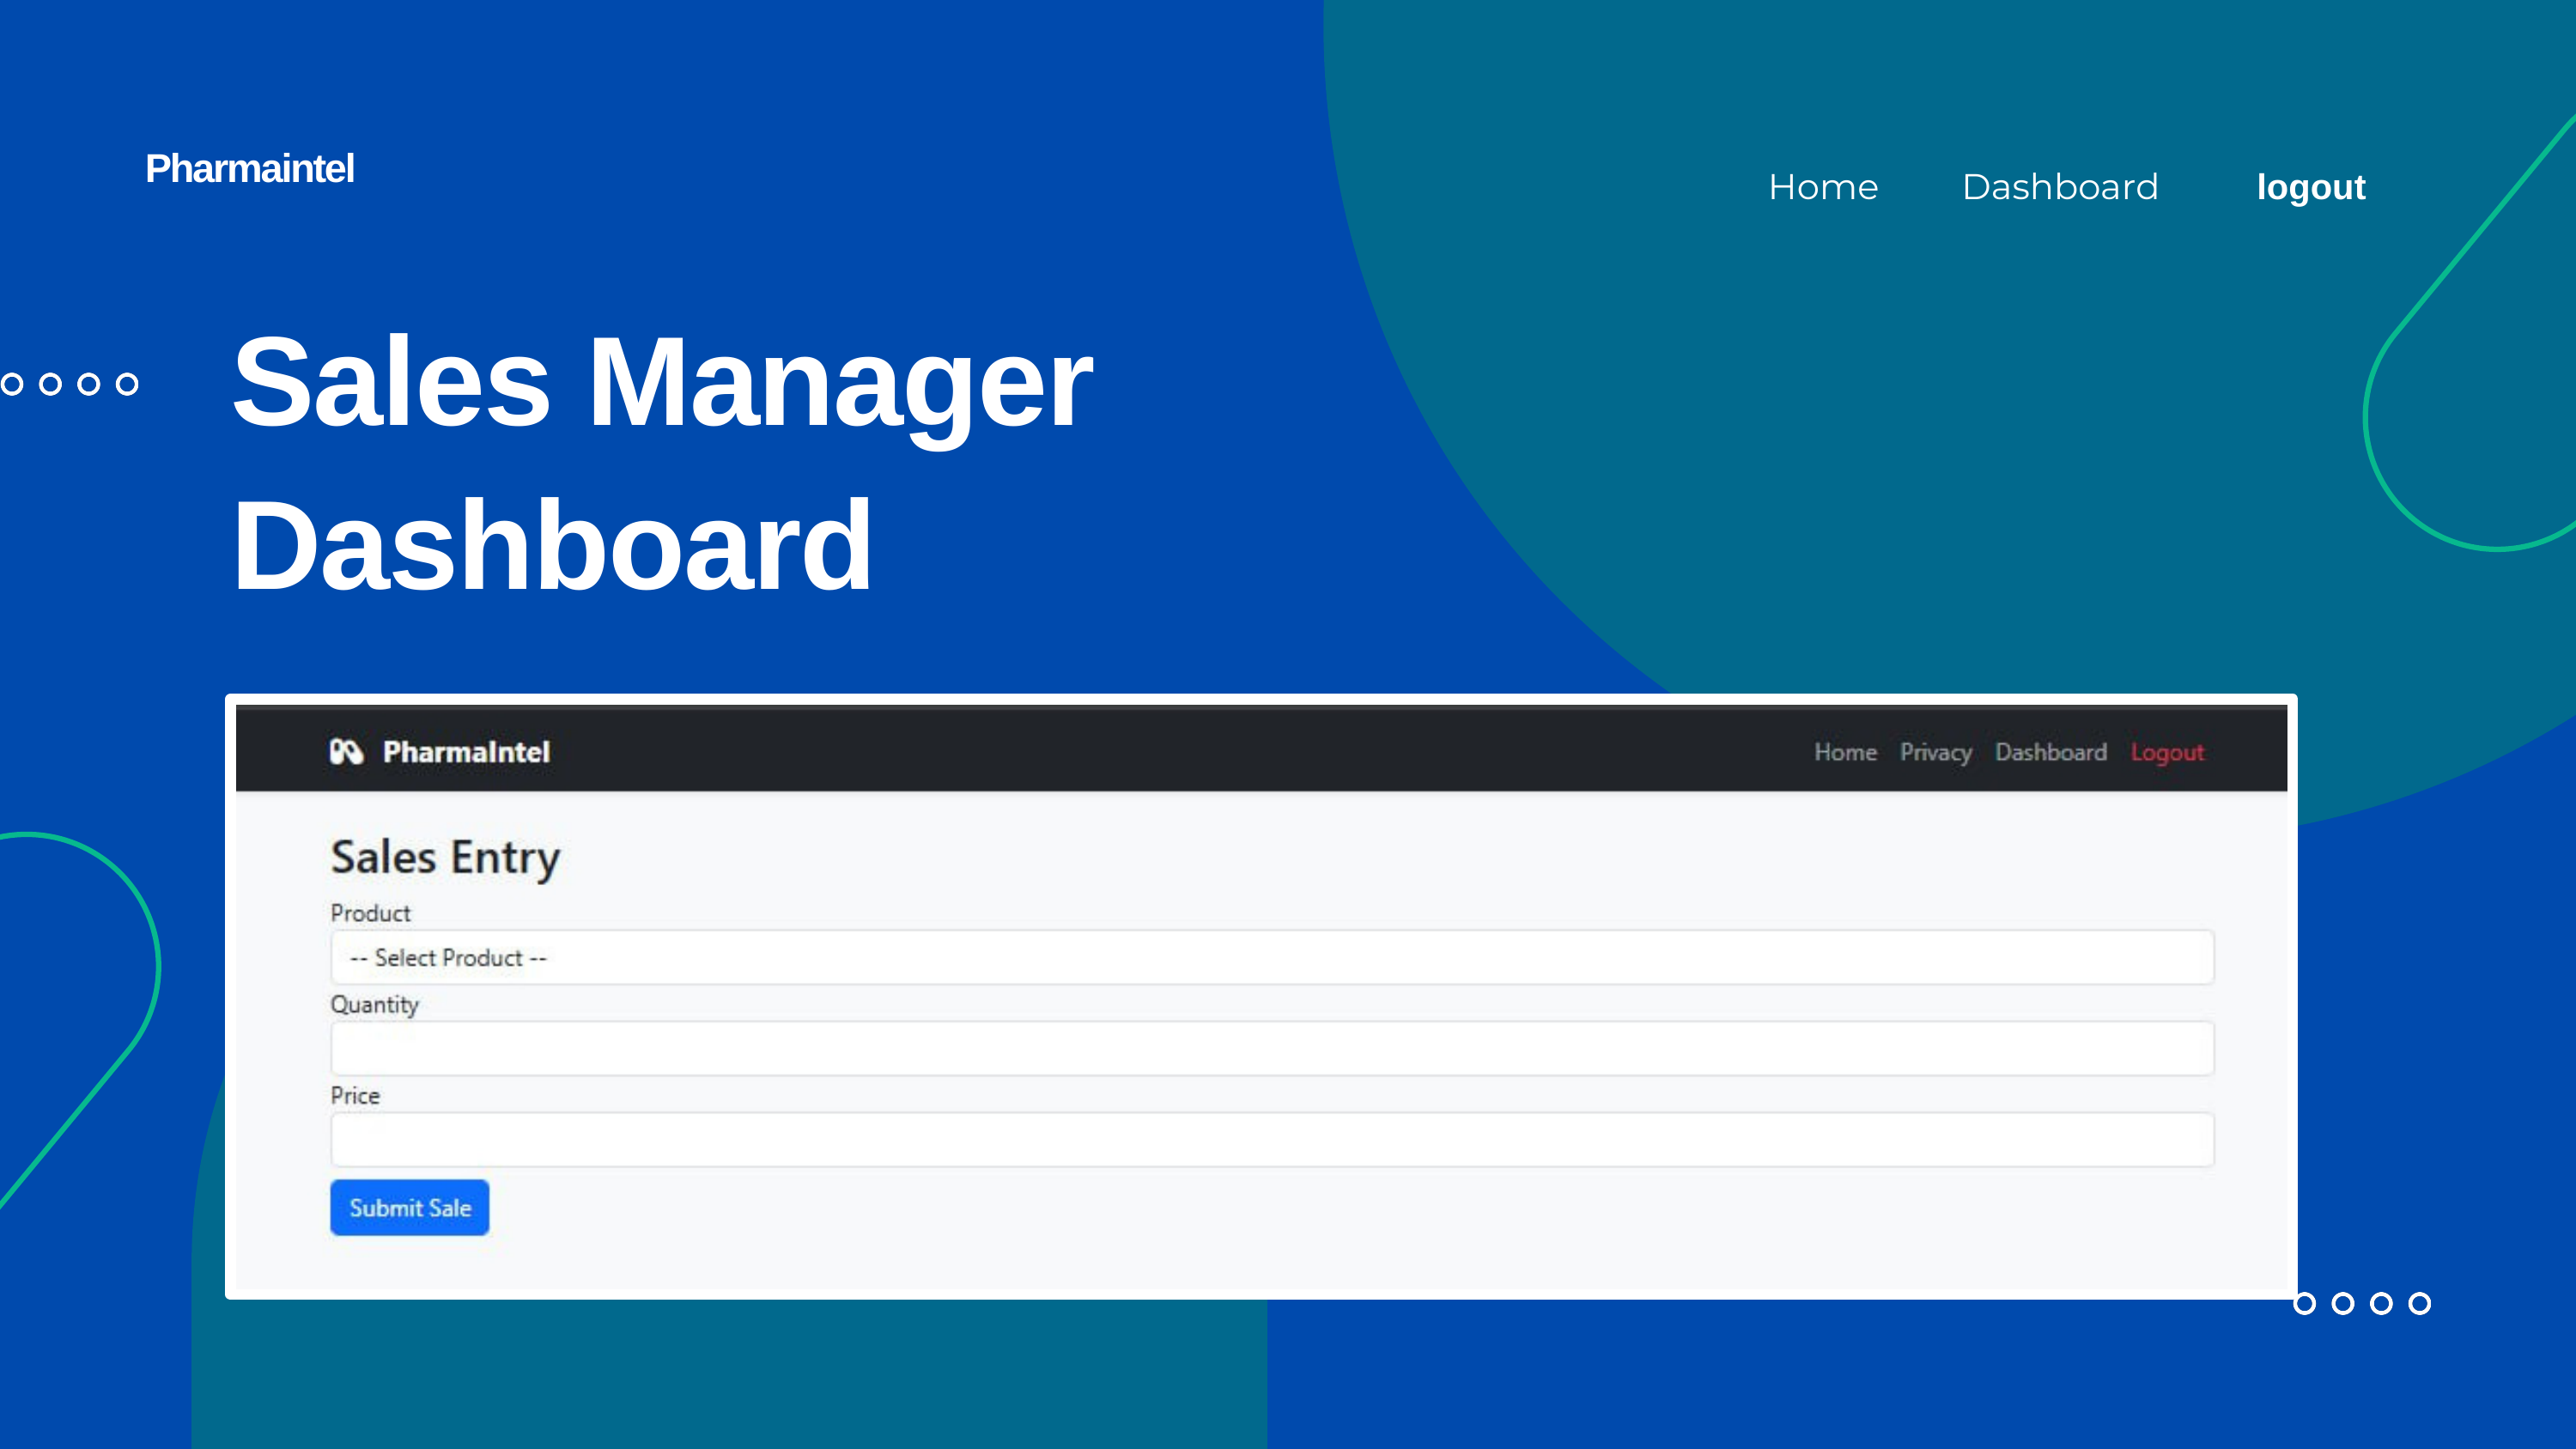

Pharmaintel
Dashboard
logout
Home

Sales Manager Dashboard